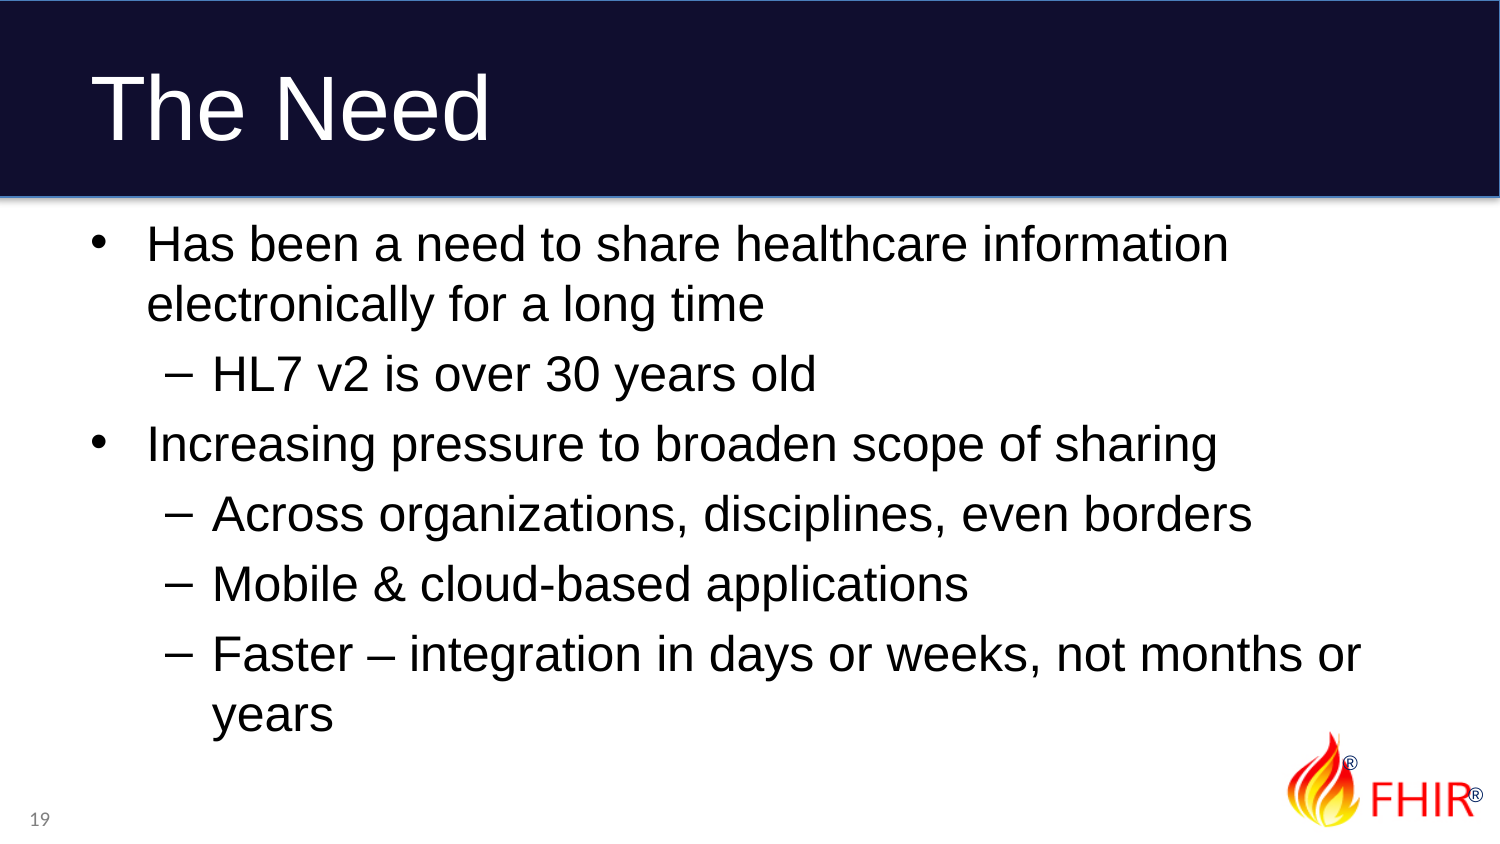

# The Need
Has been a need to share healthcare information electronically for a long time
HL7 v2 is over 30 years old
Increasing pressure to broaden scope of sharing
Across organizations, disciplines, even borders
Mobile & cloud-based applications
Faster – integration in days or weeks, not months or years
19